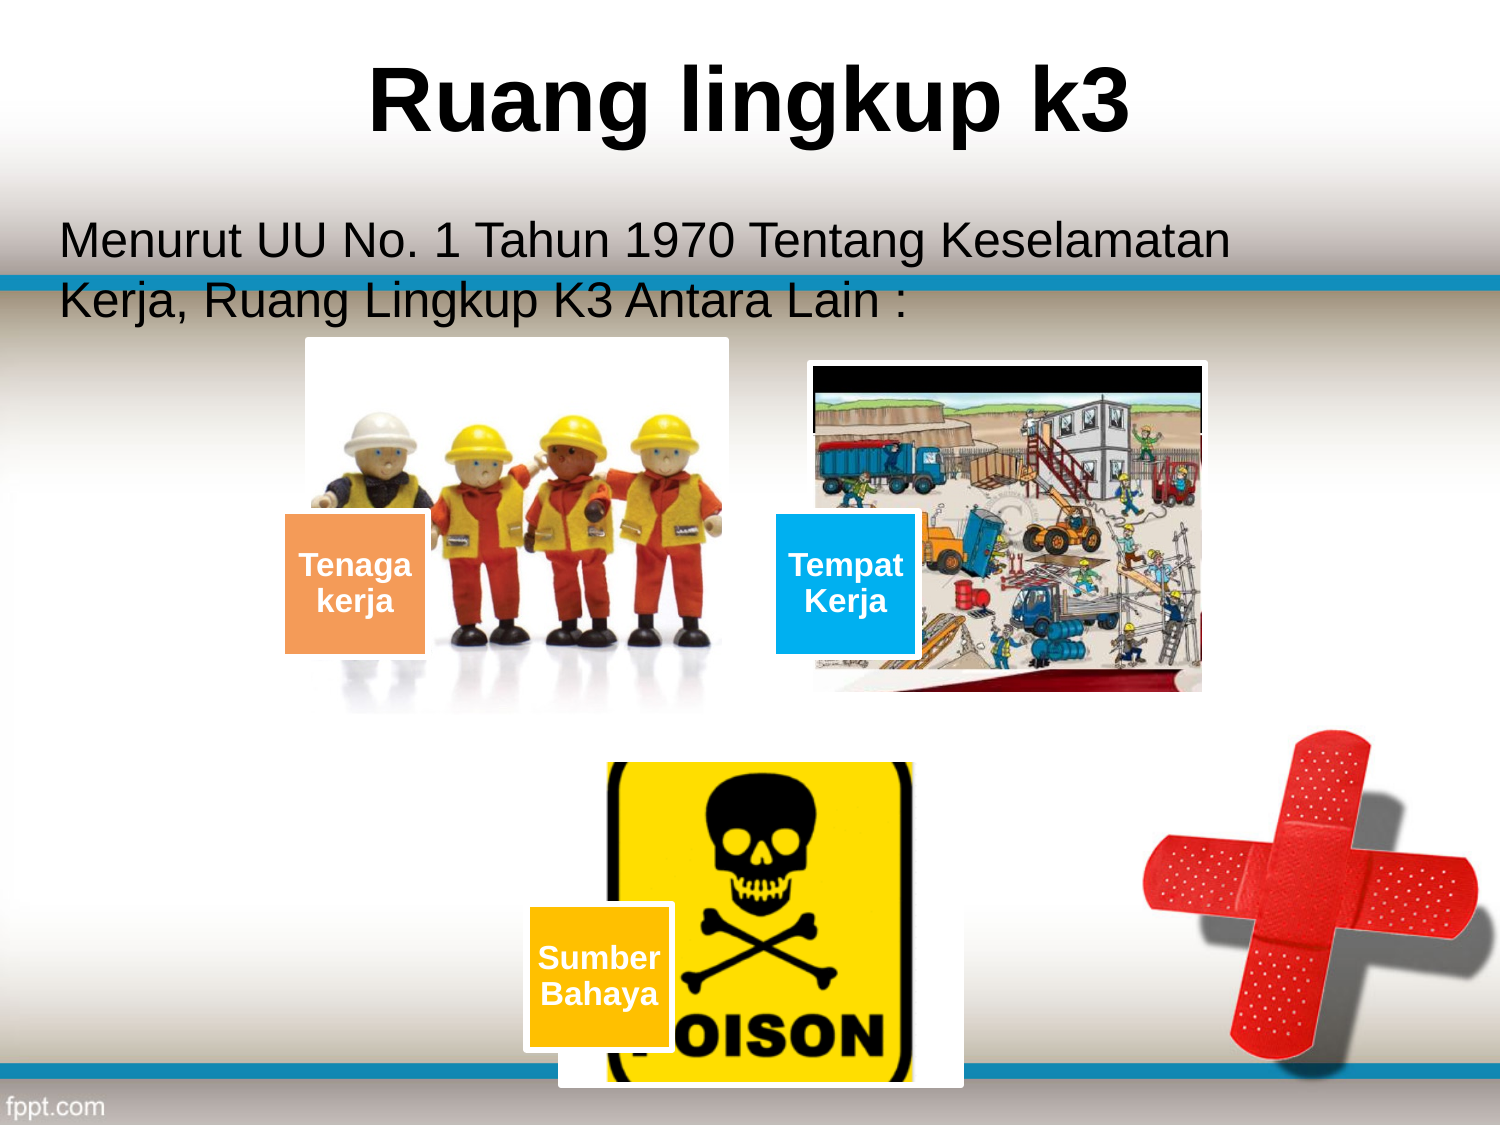

# Ruang lingkup k3

	Menurut UU No. 1 Tahun 1970 Tentang Keselamatan Kerja, Ruang Lingkup K3 Antara Lain :

Tenaga kerja
Tempat Kerja
Sumber Bahaya